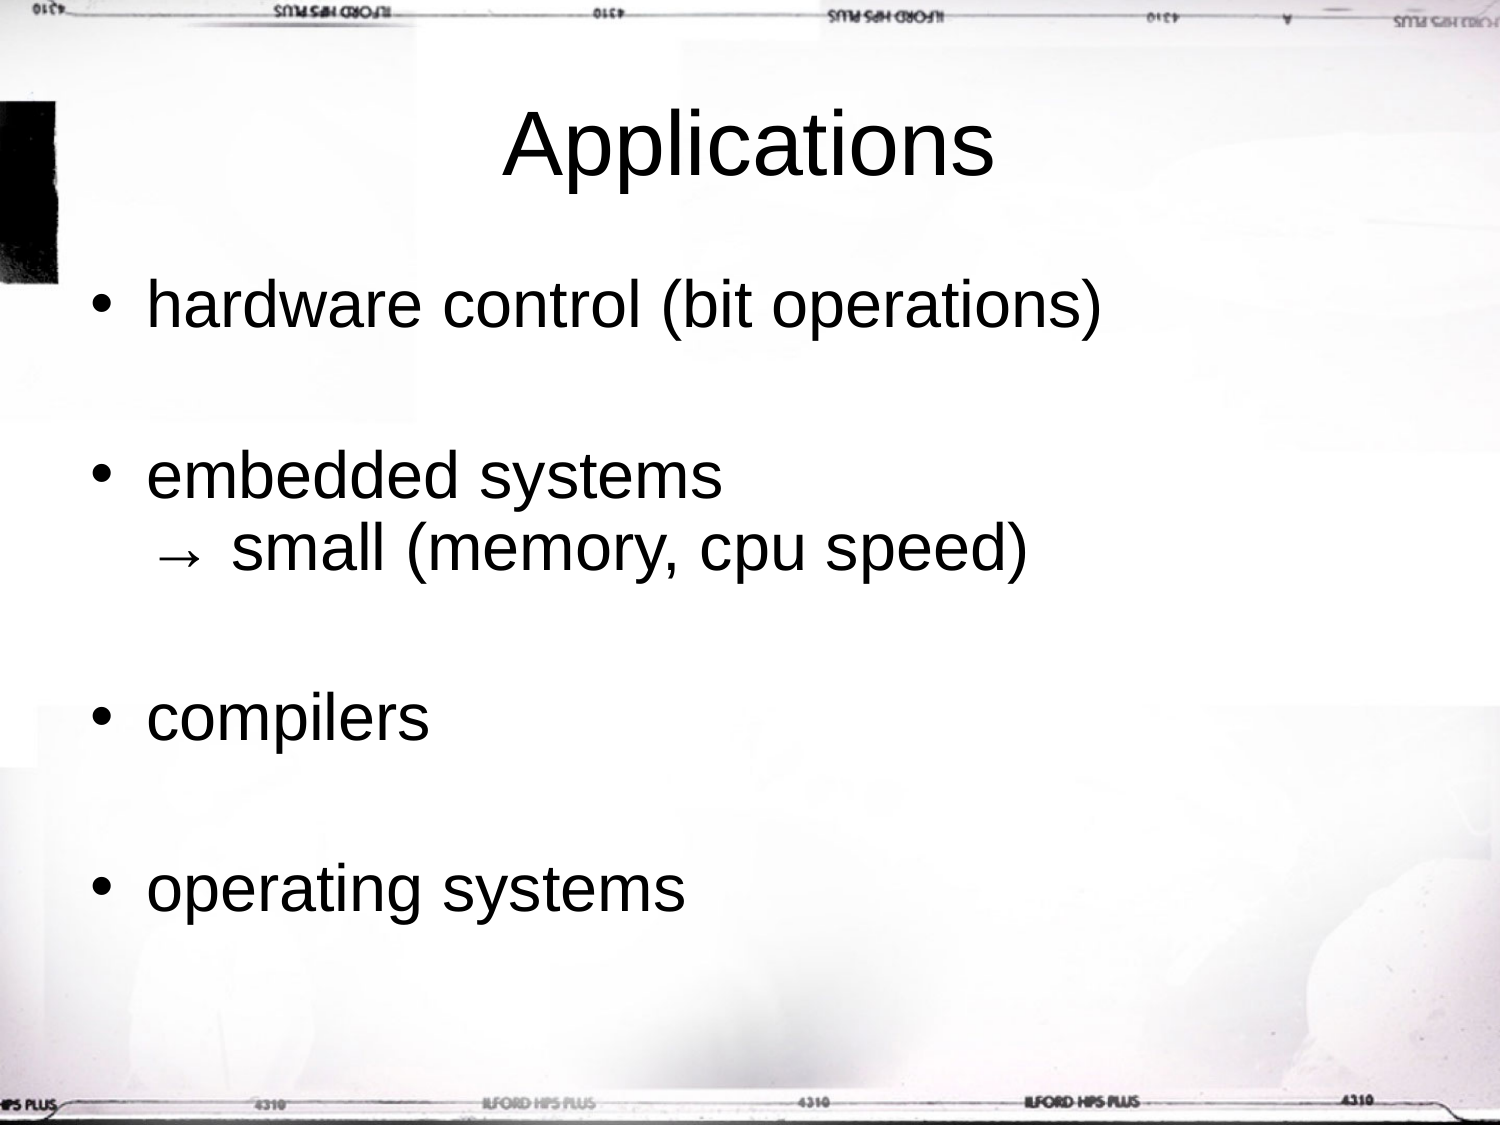

# Applications
hardware control (bit operations)

embedded systems
→ small (memory, cpu speed)

compilers

operating systems